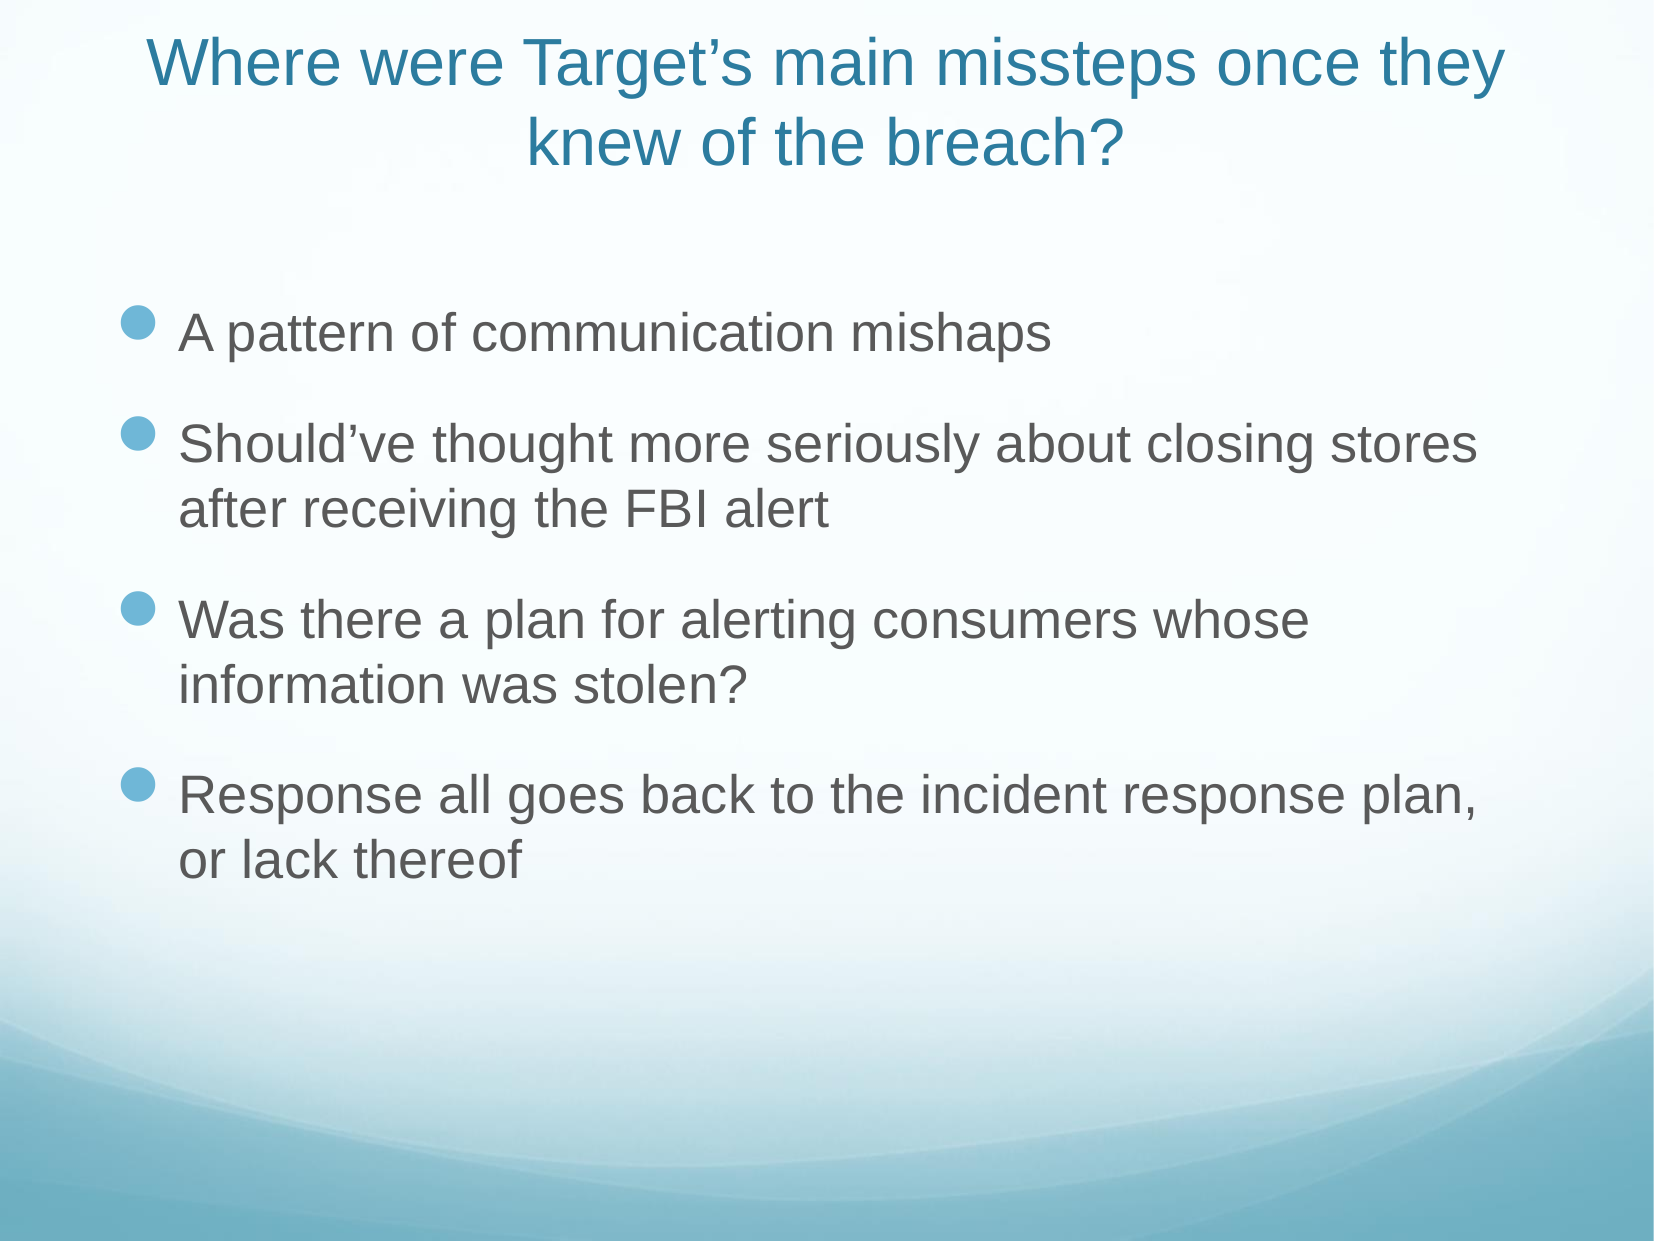

# Where were Target’s main missteps once they knew of the breach?
A pattern of communication mishaps
Should’ve thought more seriously about closing stores after receiving the FBI alert
Was there a plan for alerting consumers whose information was stolen?
Response all goes back to the incident response plan, or lack thereof